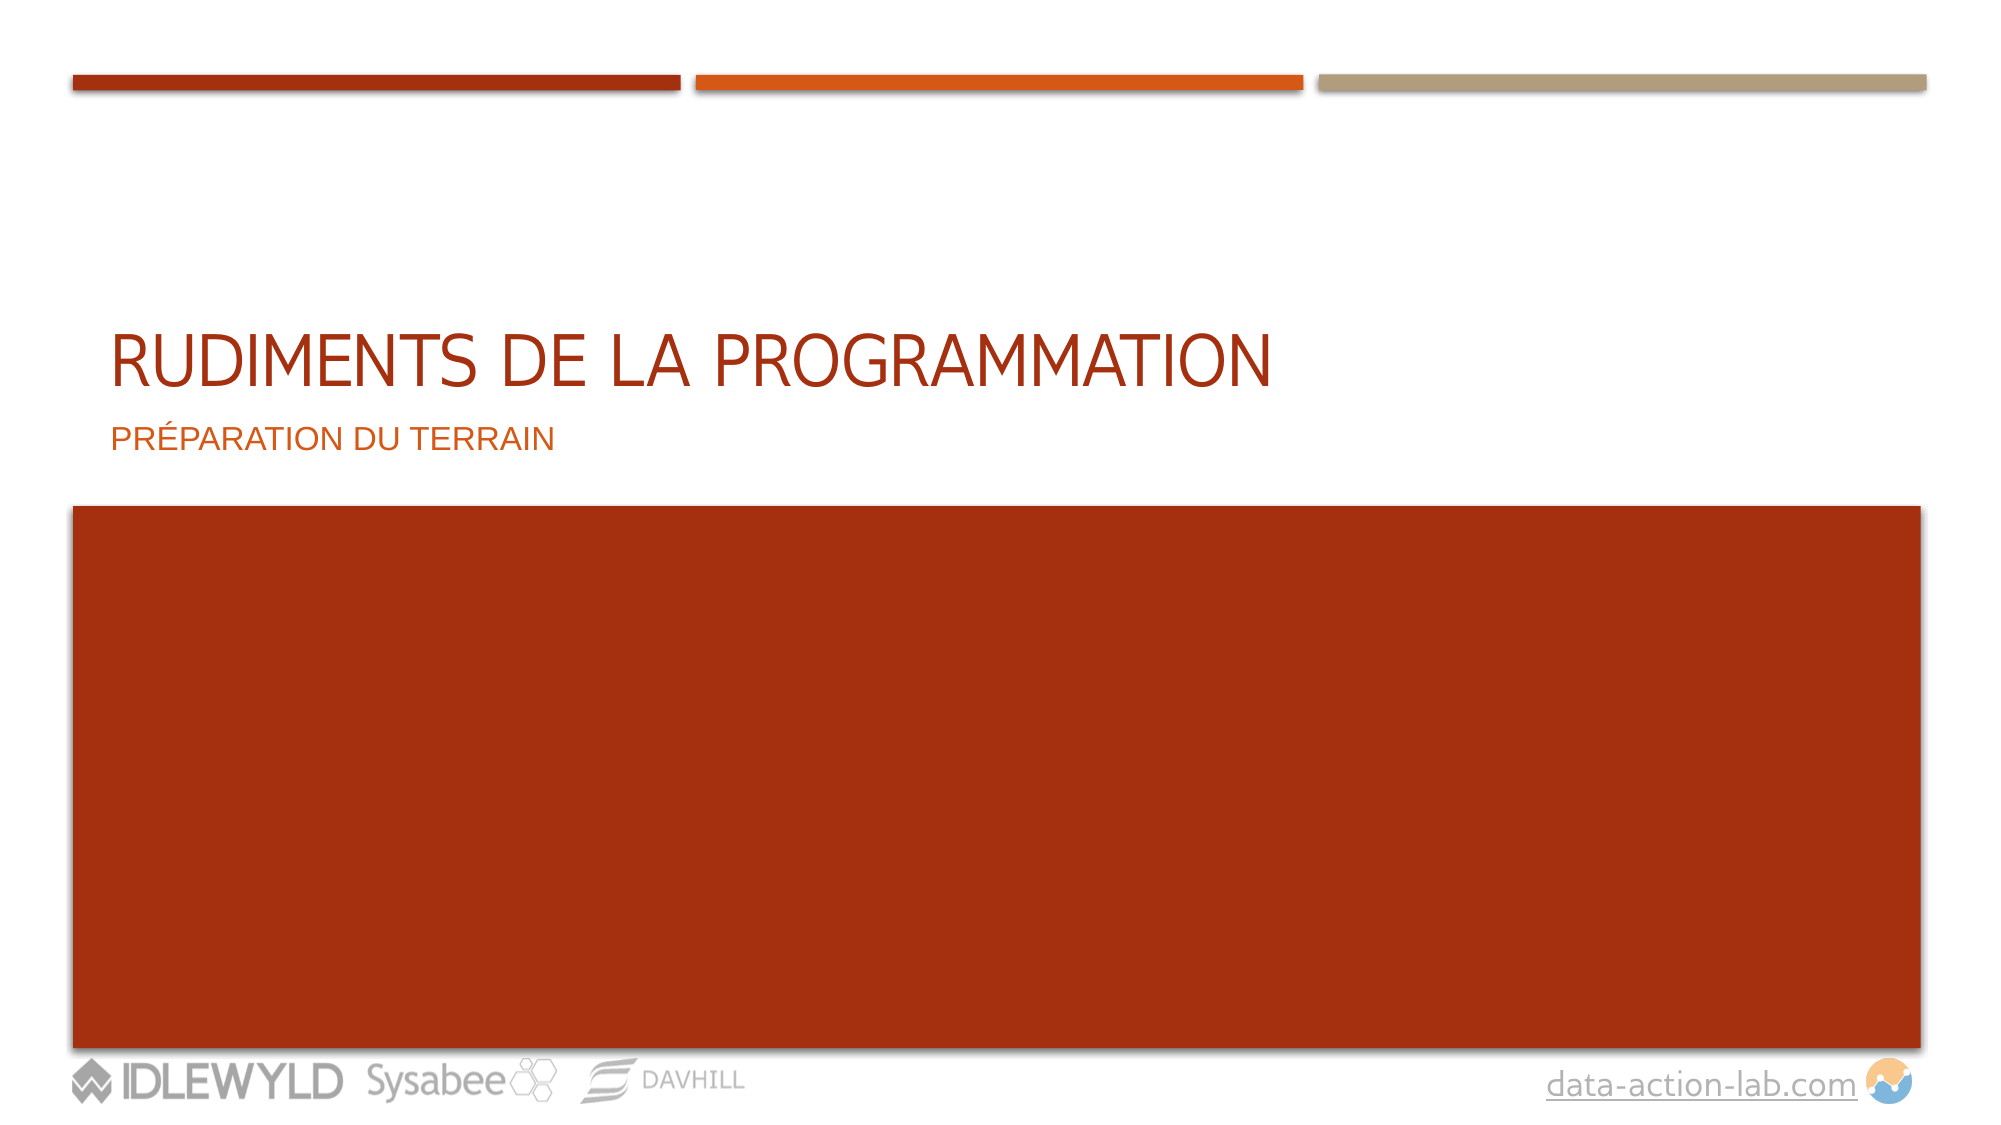

# RUDIMENTS DE LA PROGRAMMATION
PRÉPARATION DU TERRAIN